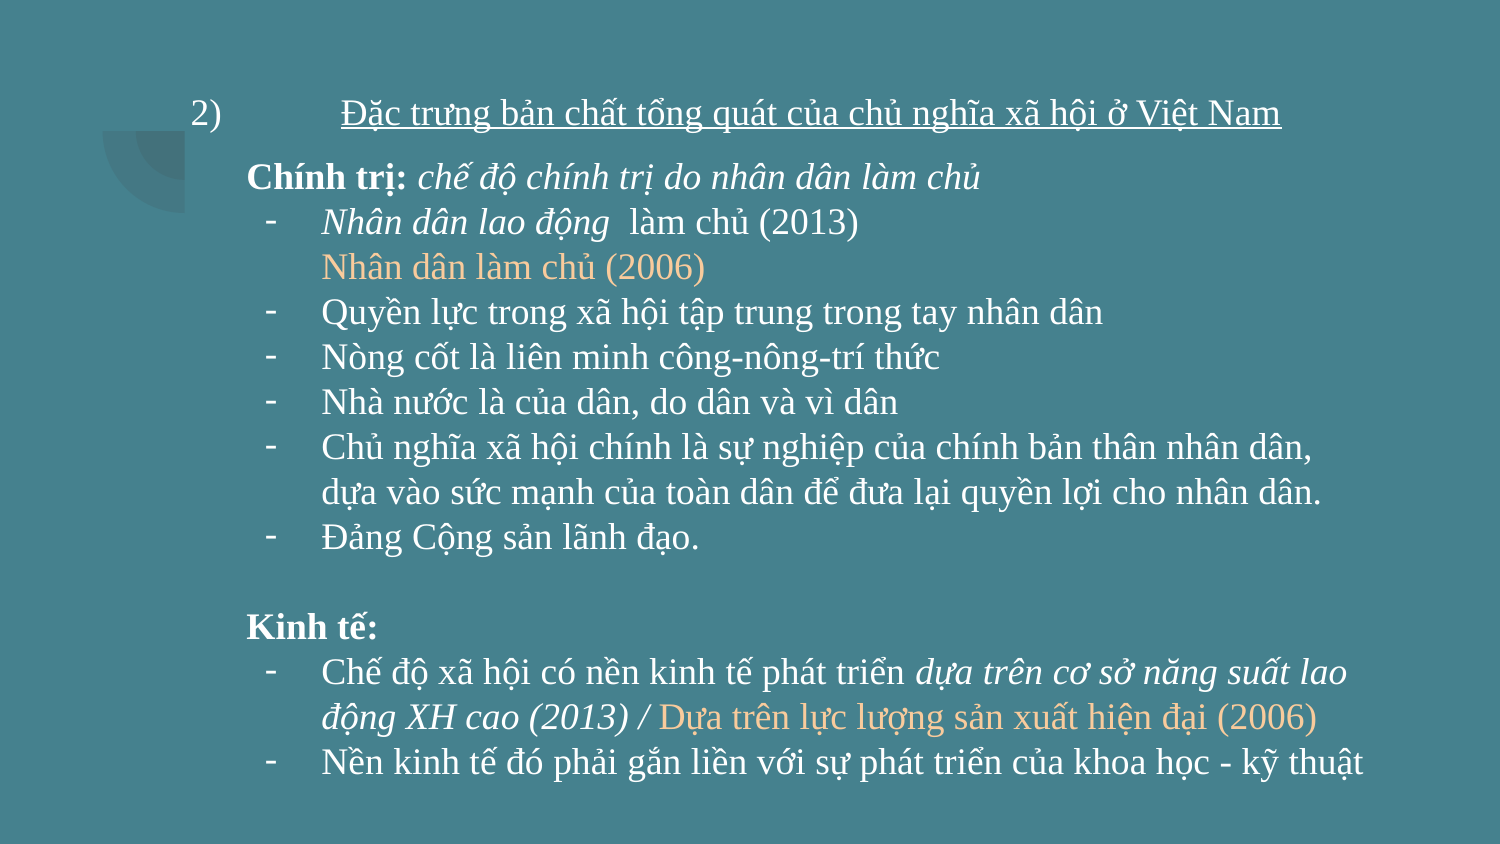

2)	Đặc trưng bản chất tổng quát của chủ nghĩa xã hội ở Việt Nam
Chính trị: chế độ chính trị do nhân dân làm chủ
Nhân dân lao động  làm chủ (2013)
Nhân dân làm chủ (2006)
Quyền lực trong xã hội tập trung trong tay nhân dân
Nòng cốt là liên minh công-nông-trí thức
Nhà nước là của dân, do dân và vì dân
Chủ nghĩa xã hội chính là sự nghiệp của chính bản thân nhân dân, dựa vào sức mạnh của toàn dân để đưa lại quyền lợi cho nhân dân.
Đảng Cộng sản lãnh đạo.

Kinh tế:
Chế độ xã hội có nền kinh tế phát triển dựa trên cơ sở năng suất lao động XH cao (2013) / Dựa trên lực lượng sản xuất hiện đại (2006)
Nền kinh tế đó phải gắn liền với sự phát triển của khoa học - kỹ thuật